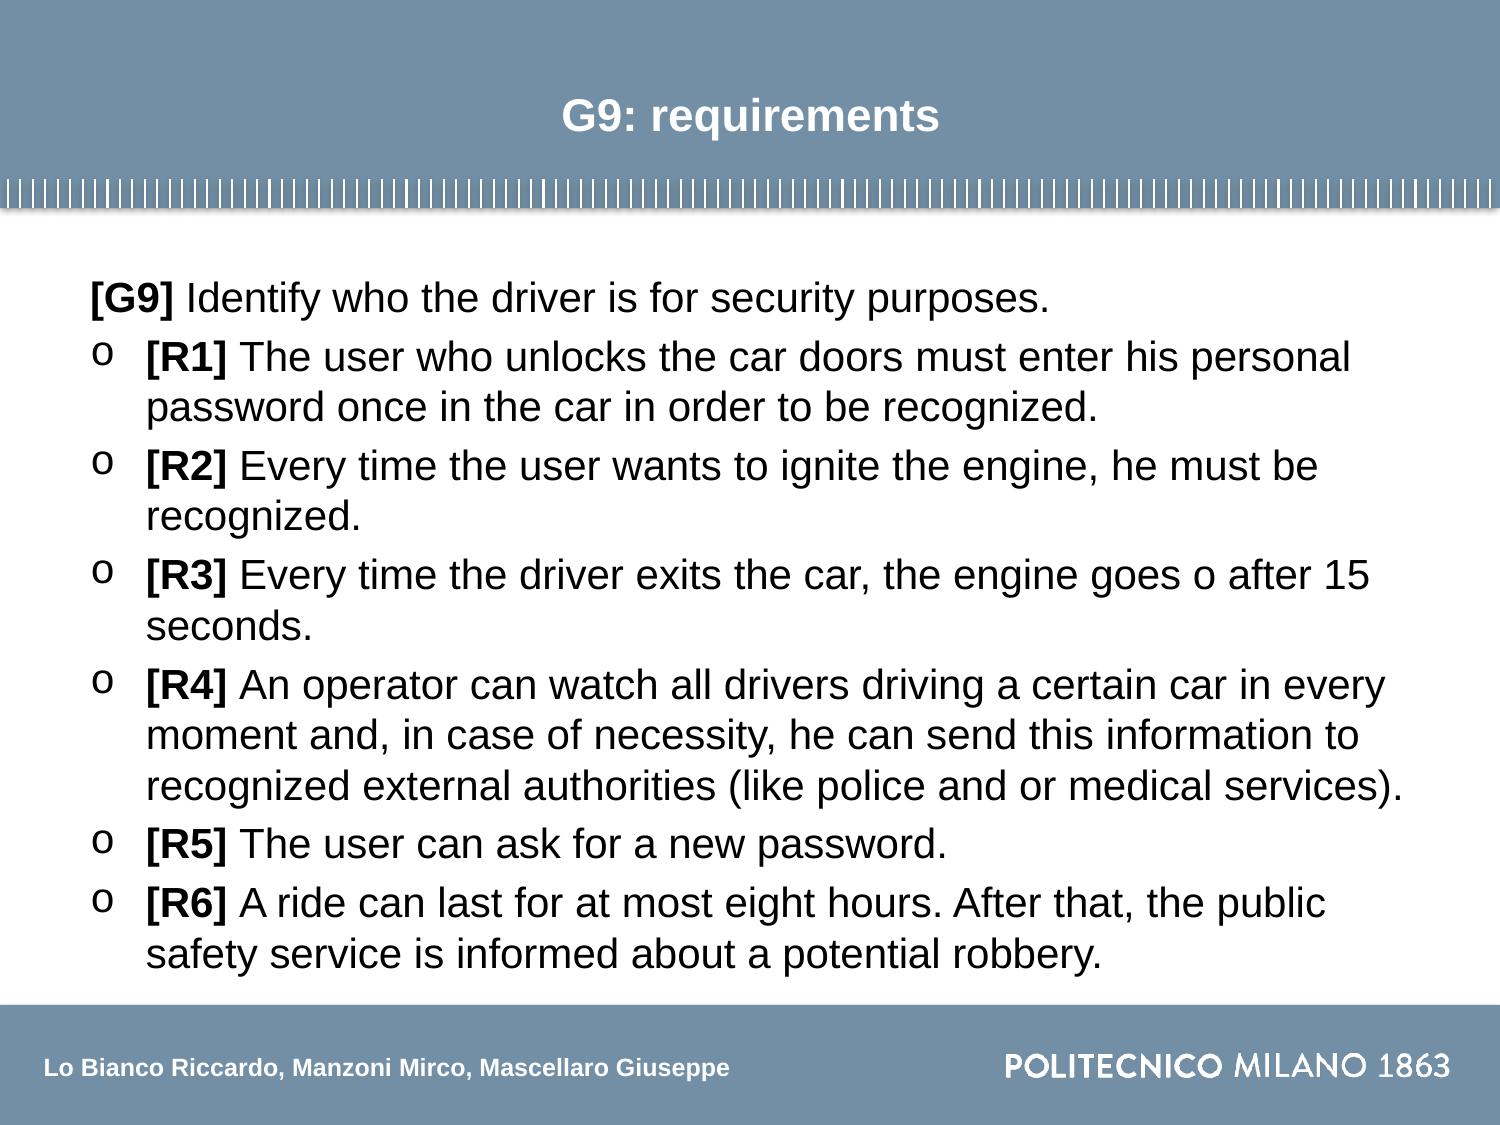

# G9: requirements
[G9] Identify who the driver is for security purposes.
[R1] The user who unlocks the car doors must enter his personal password once in the car in order to be recognized.
[R2] Every time the user wants to ignite the engine, he must be recognized.
[R3] Every time the driver exits the car, the engine goes o after 15 seconds.
[R4] An operator can watch all drivers driving a certain car in every moment and, in case of necessity, he can send this information to recognized external authorities (like police and or medical services).
[R5] The user can ask for a new password.
[R6] A ride can last for at most eight hours. After that, the public safety service is informed about a potential robbery.